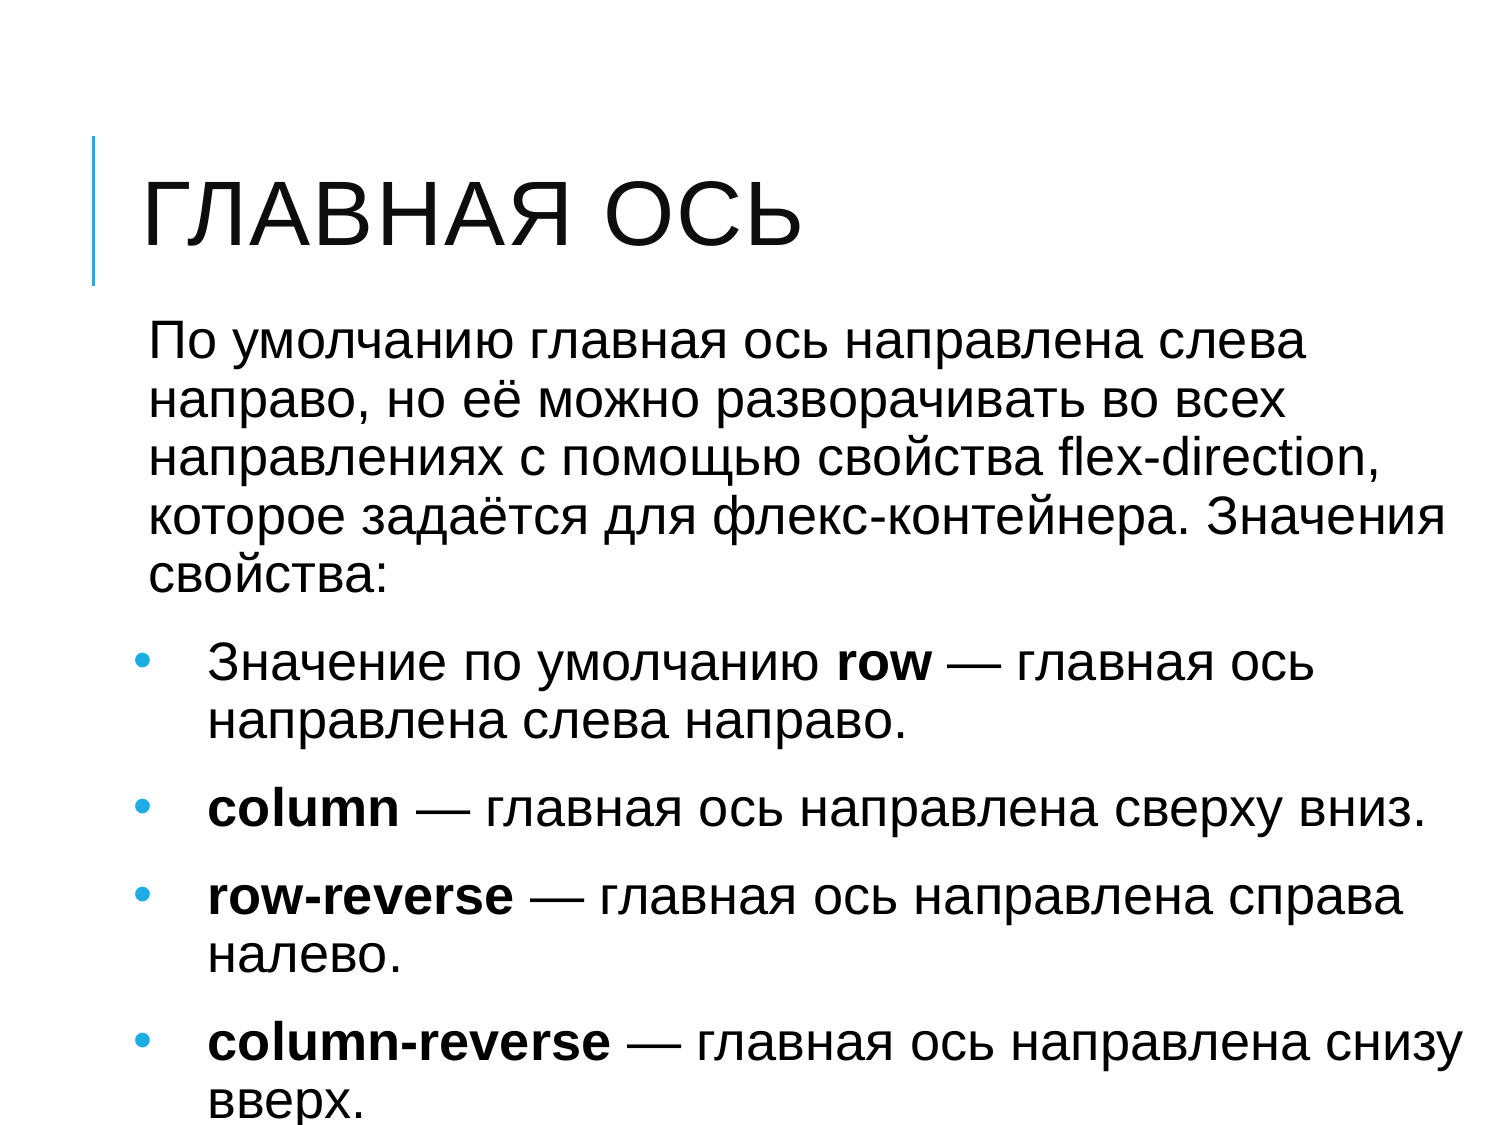

# Главная ось
По умолчанию главная ось направлена слева направо, но её можно разворачивать во всех направлениях с помощью свойства flex-direction, которое задаётся для флекс-контейнера. Значения свойства:
Значение по умолчанию row — главная ось направлена слева направо.
column — главная ось направлена сверху вниз.
row-reverse — главная ось направлена справа налево.
column-reverse — главная ось направлена снизу вверх.